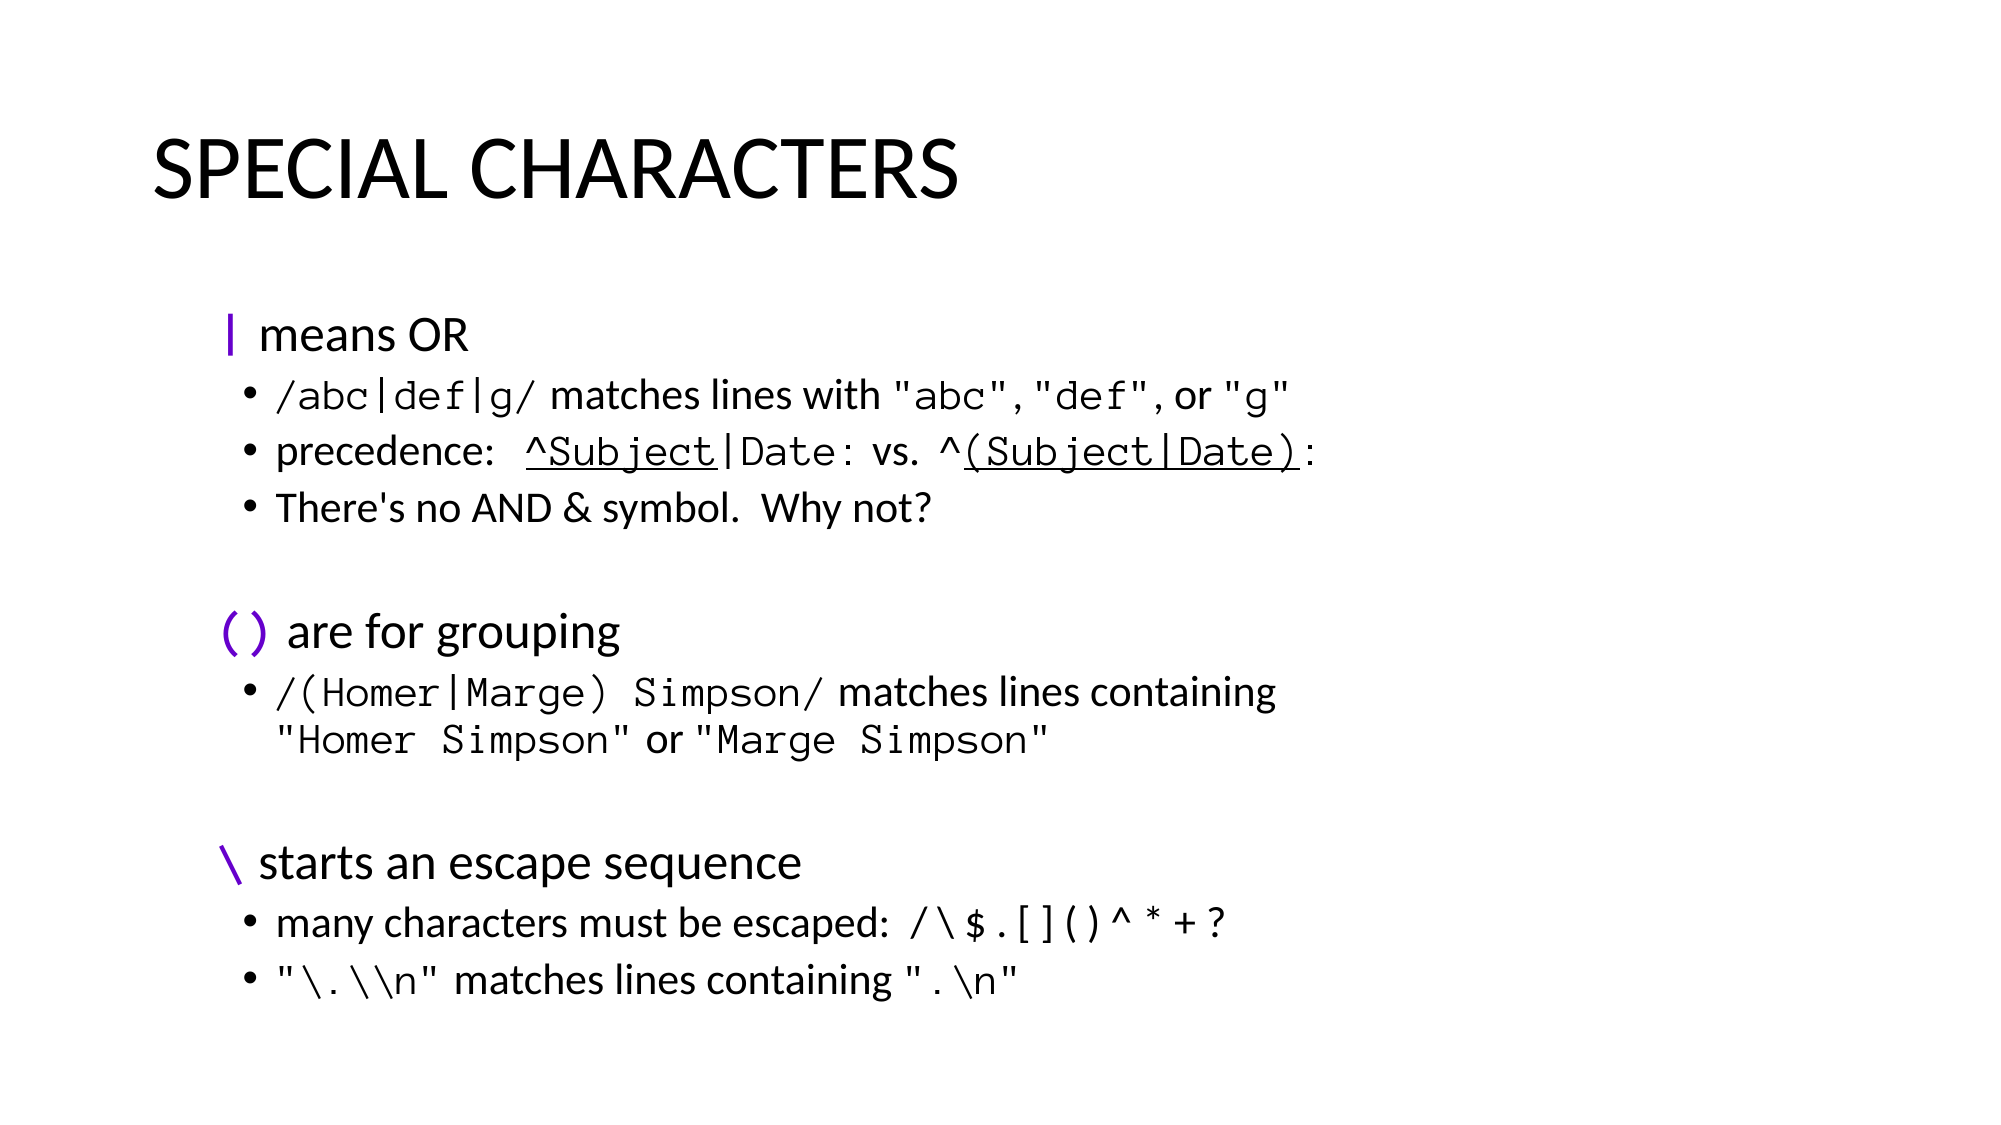

SPECIAL CHARACTERS
	| means OR
/abc|def|g/ matches lines with "abc", "def", or "g"
precedence:   ^Subject|Date: vs.  ^(Subject|Date):
There's no AND & symbol.  Why not?

	() are for grouping
/(Homer|Marge) Simpson/ matches lines containing
"Homer Simpson" or "Marge Simpson"

	\ starts an escape sequence
many characters must be escaped:  / \ $ . [ ] ( ) ^ * + ?
"\.\\n" matches lines containing ".\n"